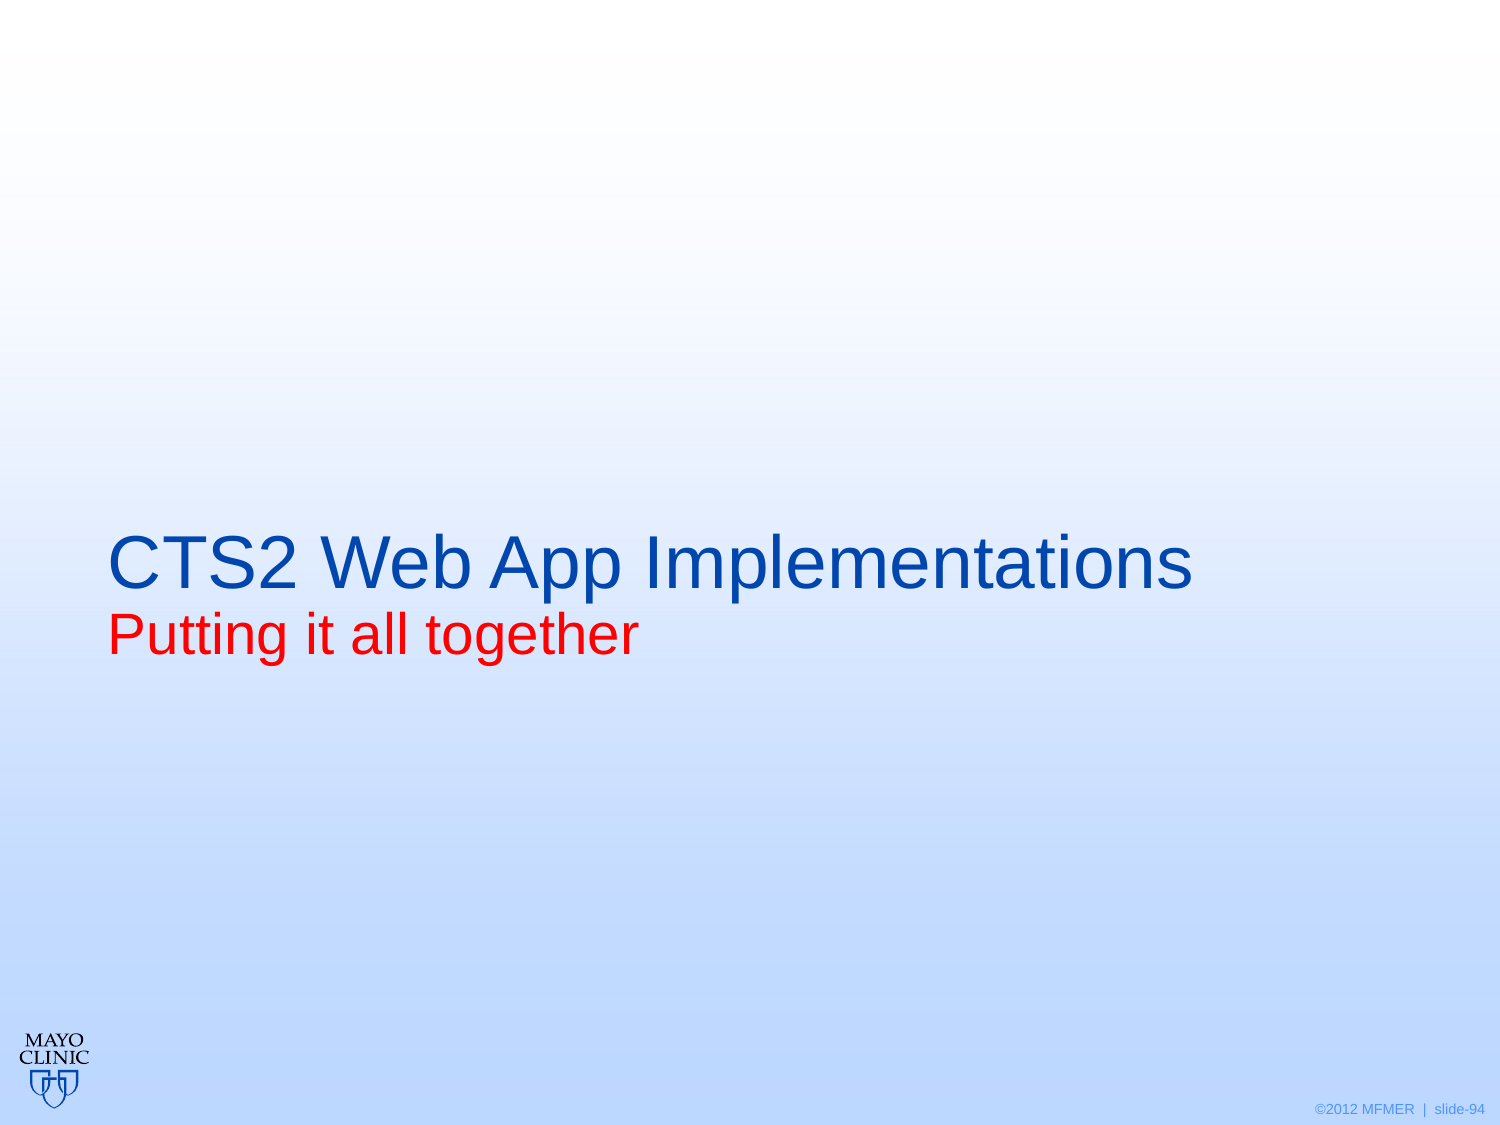

# CTS2 Web App Implementations Putting it all together